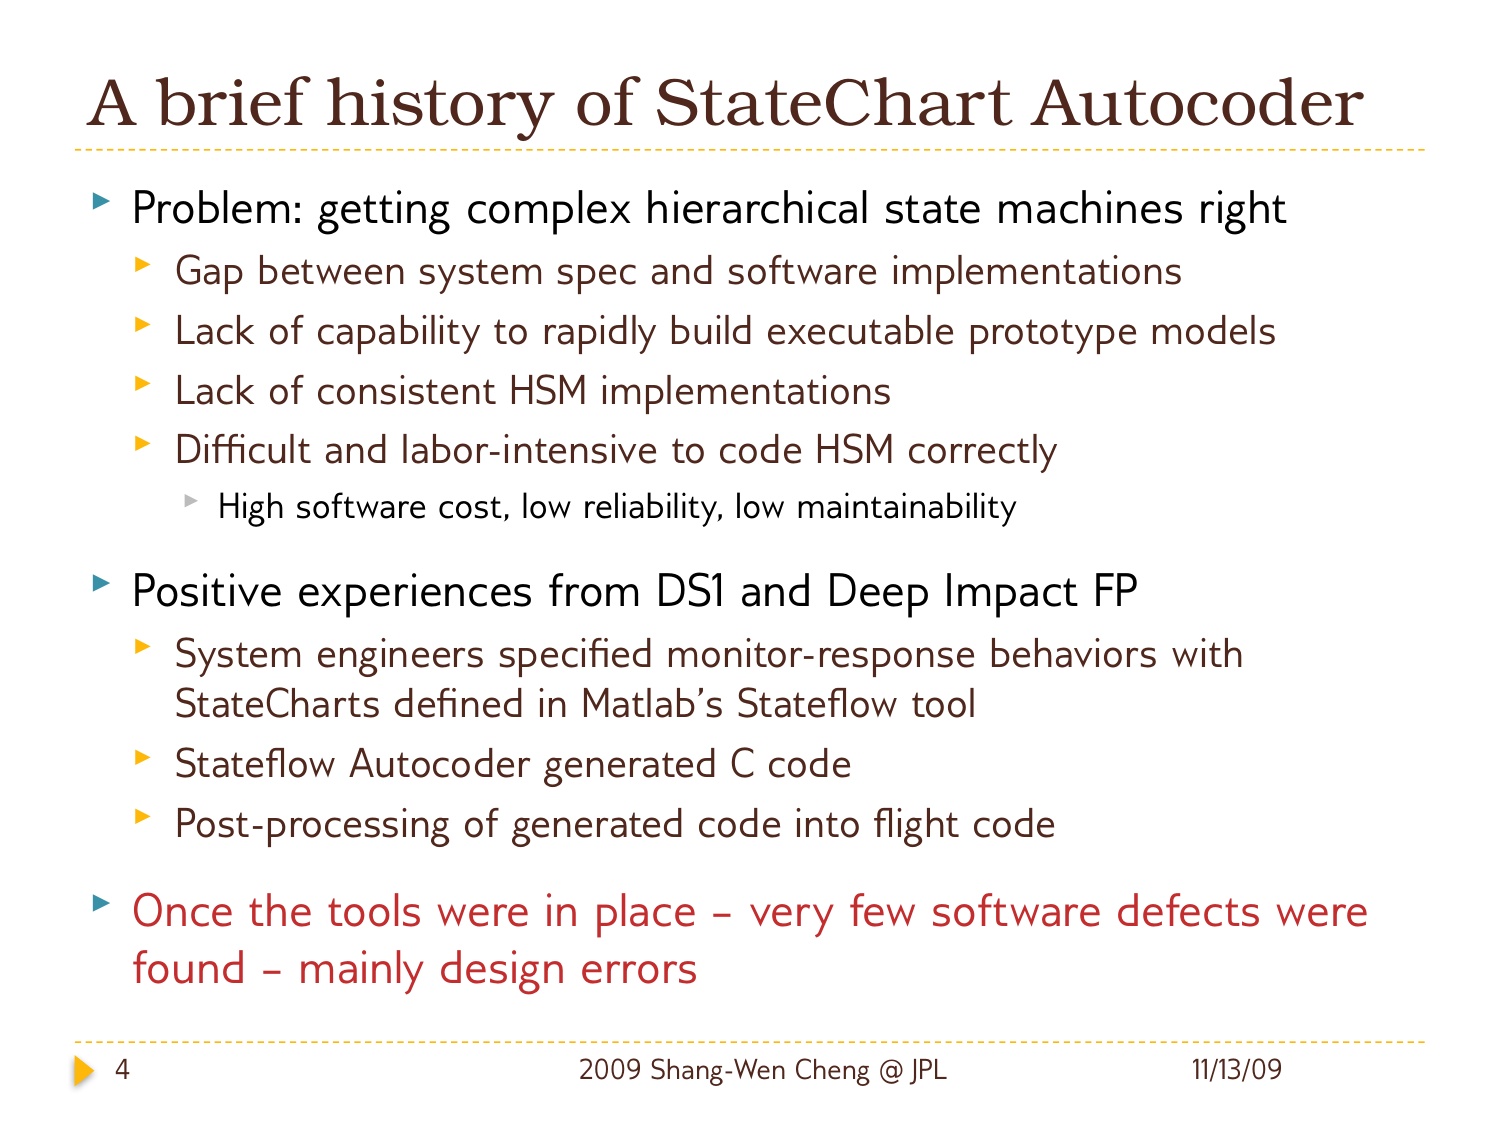

# A brief history of StateChart Autocoder
Problem: getting complex hierarchical state machines right
Gap between system spec and software implementations
Lack of capability to rapidly build executable prototype models
Lack of consistent HSM implementations
Difficult and labor-intensive to code HSM correctly
High software cost, low reliability, low maintainability
Positive experiences from DS1 and Deep Impact FP
System engineers specified monitor-response behaviors with StateCharts defined in Matlab’s Stateflow tool
Stateflow Autocoder generated C code
Post-processing of generated code into flight code
Once the tools were in place – very few software defects were found – mainly design errors
4
2009 Shang-Wen Cheng @ JPL
11/13/09